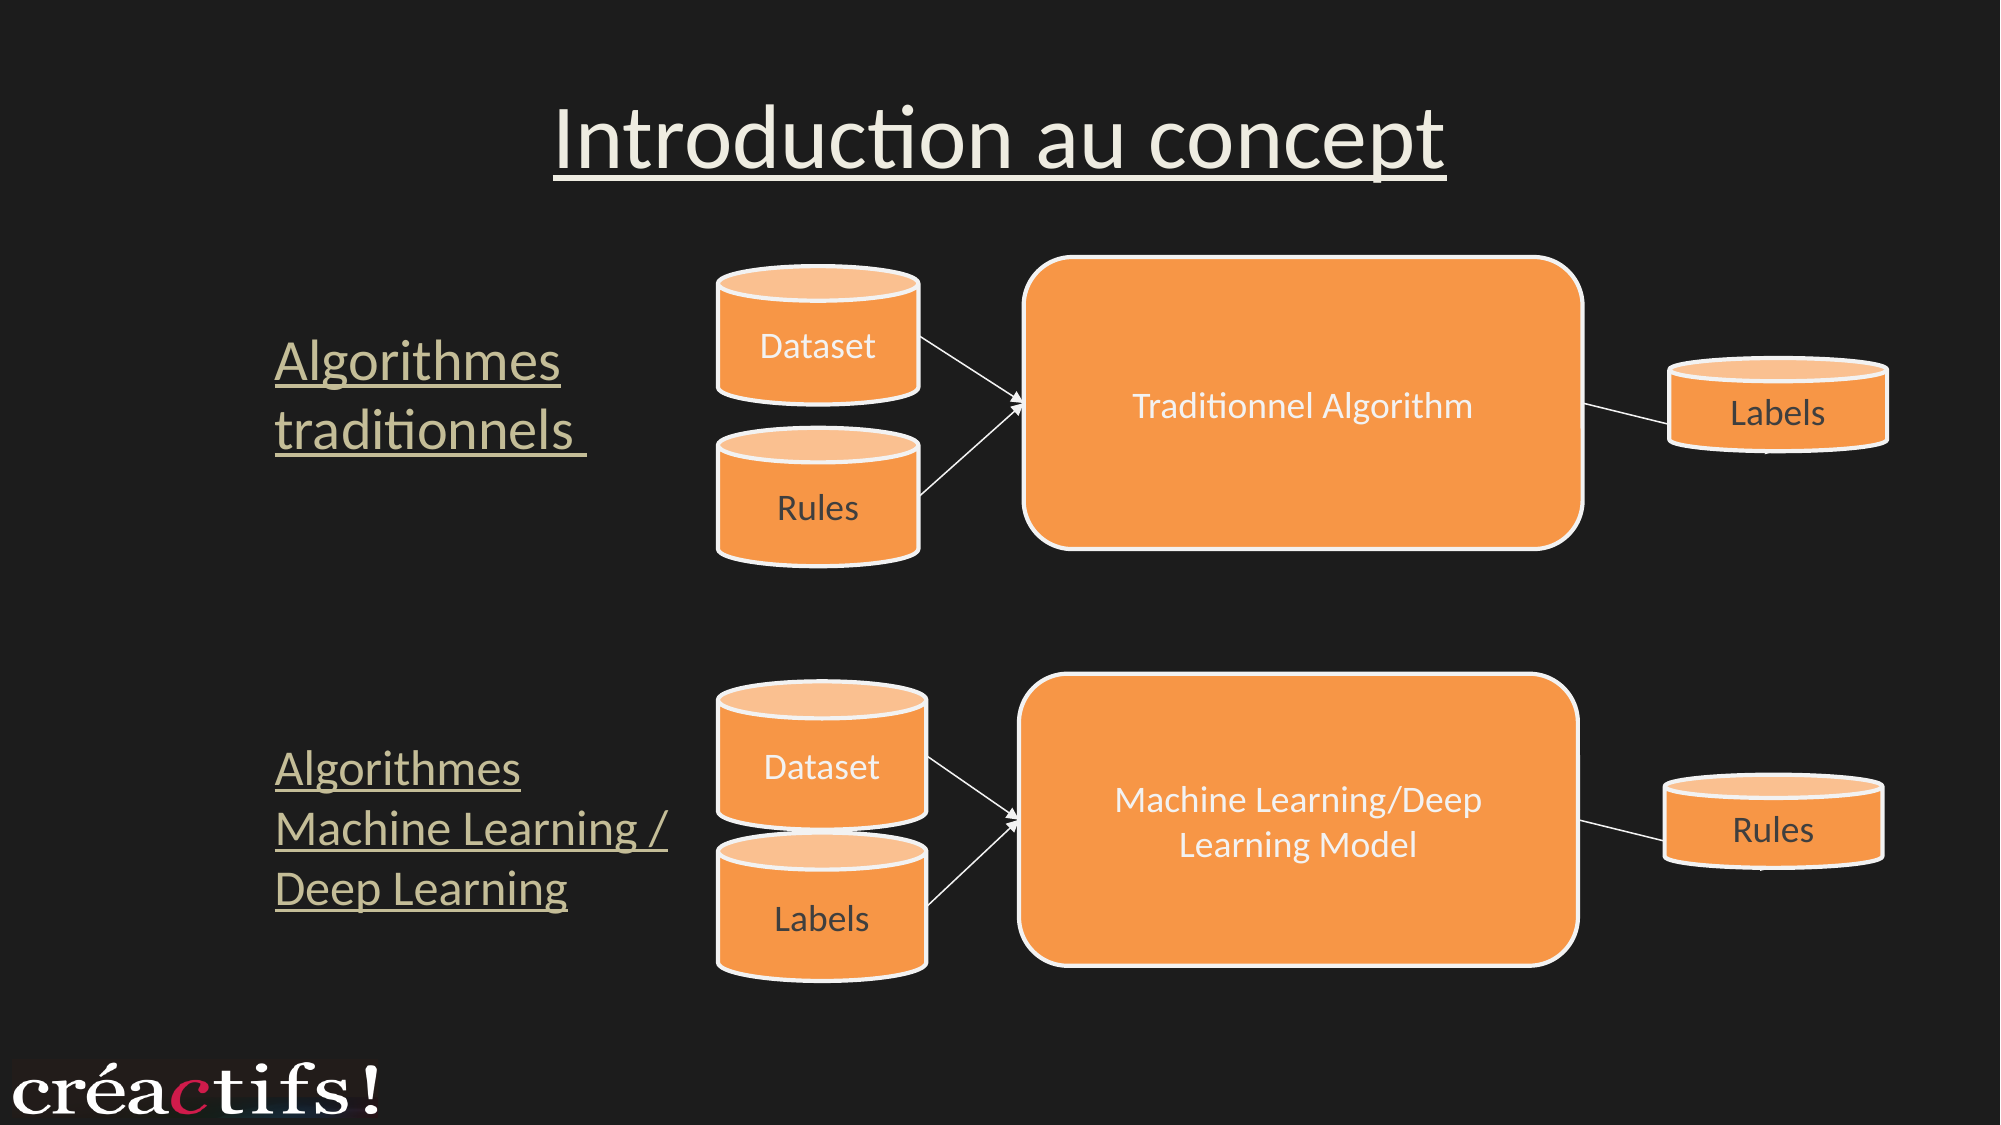

# Introduction au concept
Traditionnel Algorithm
Dataset
Algorithmes traditionnels
Labels
Rules
Machine Learning/Deep Learning Model
Dataset
Algorithmes Machine Learning / Deep Learning
Rules
Labels